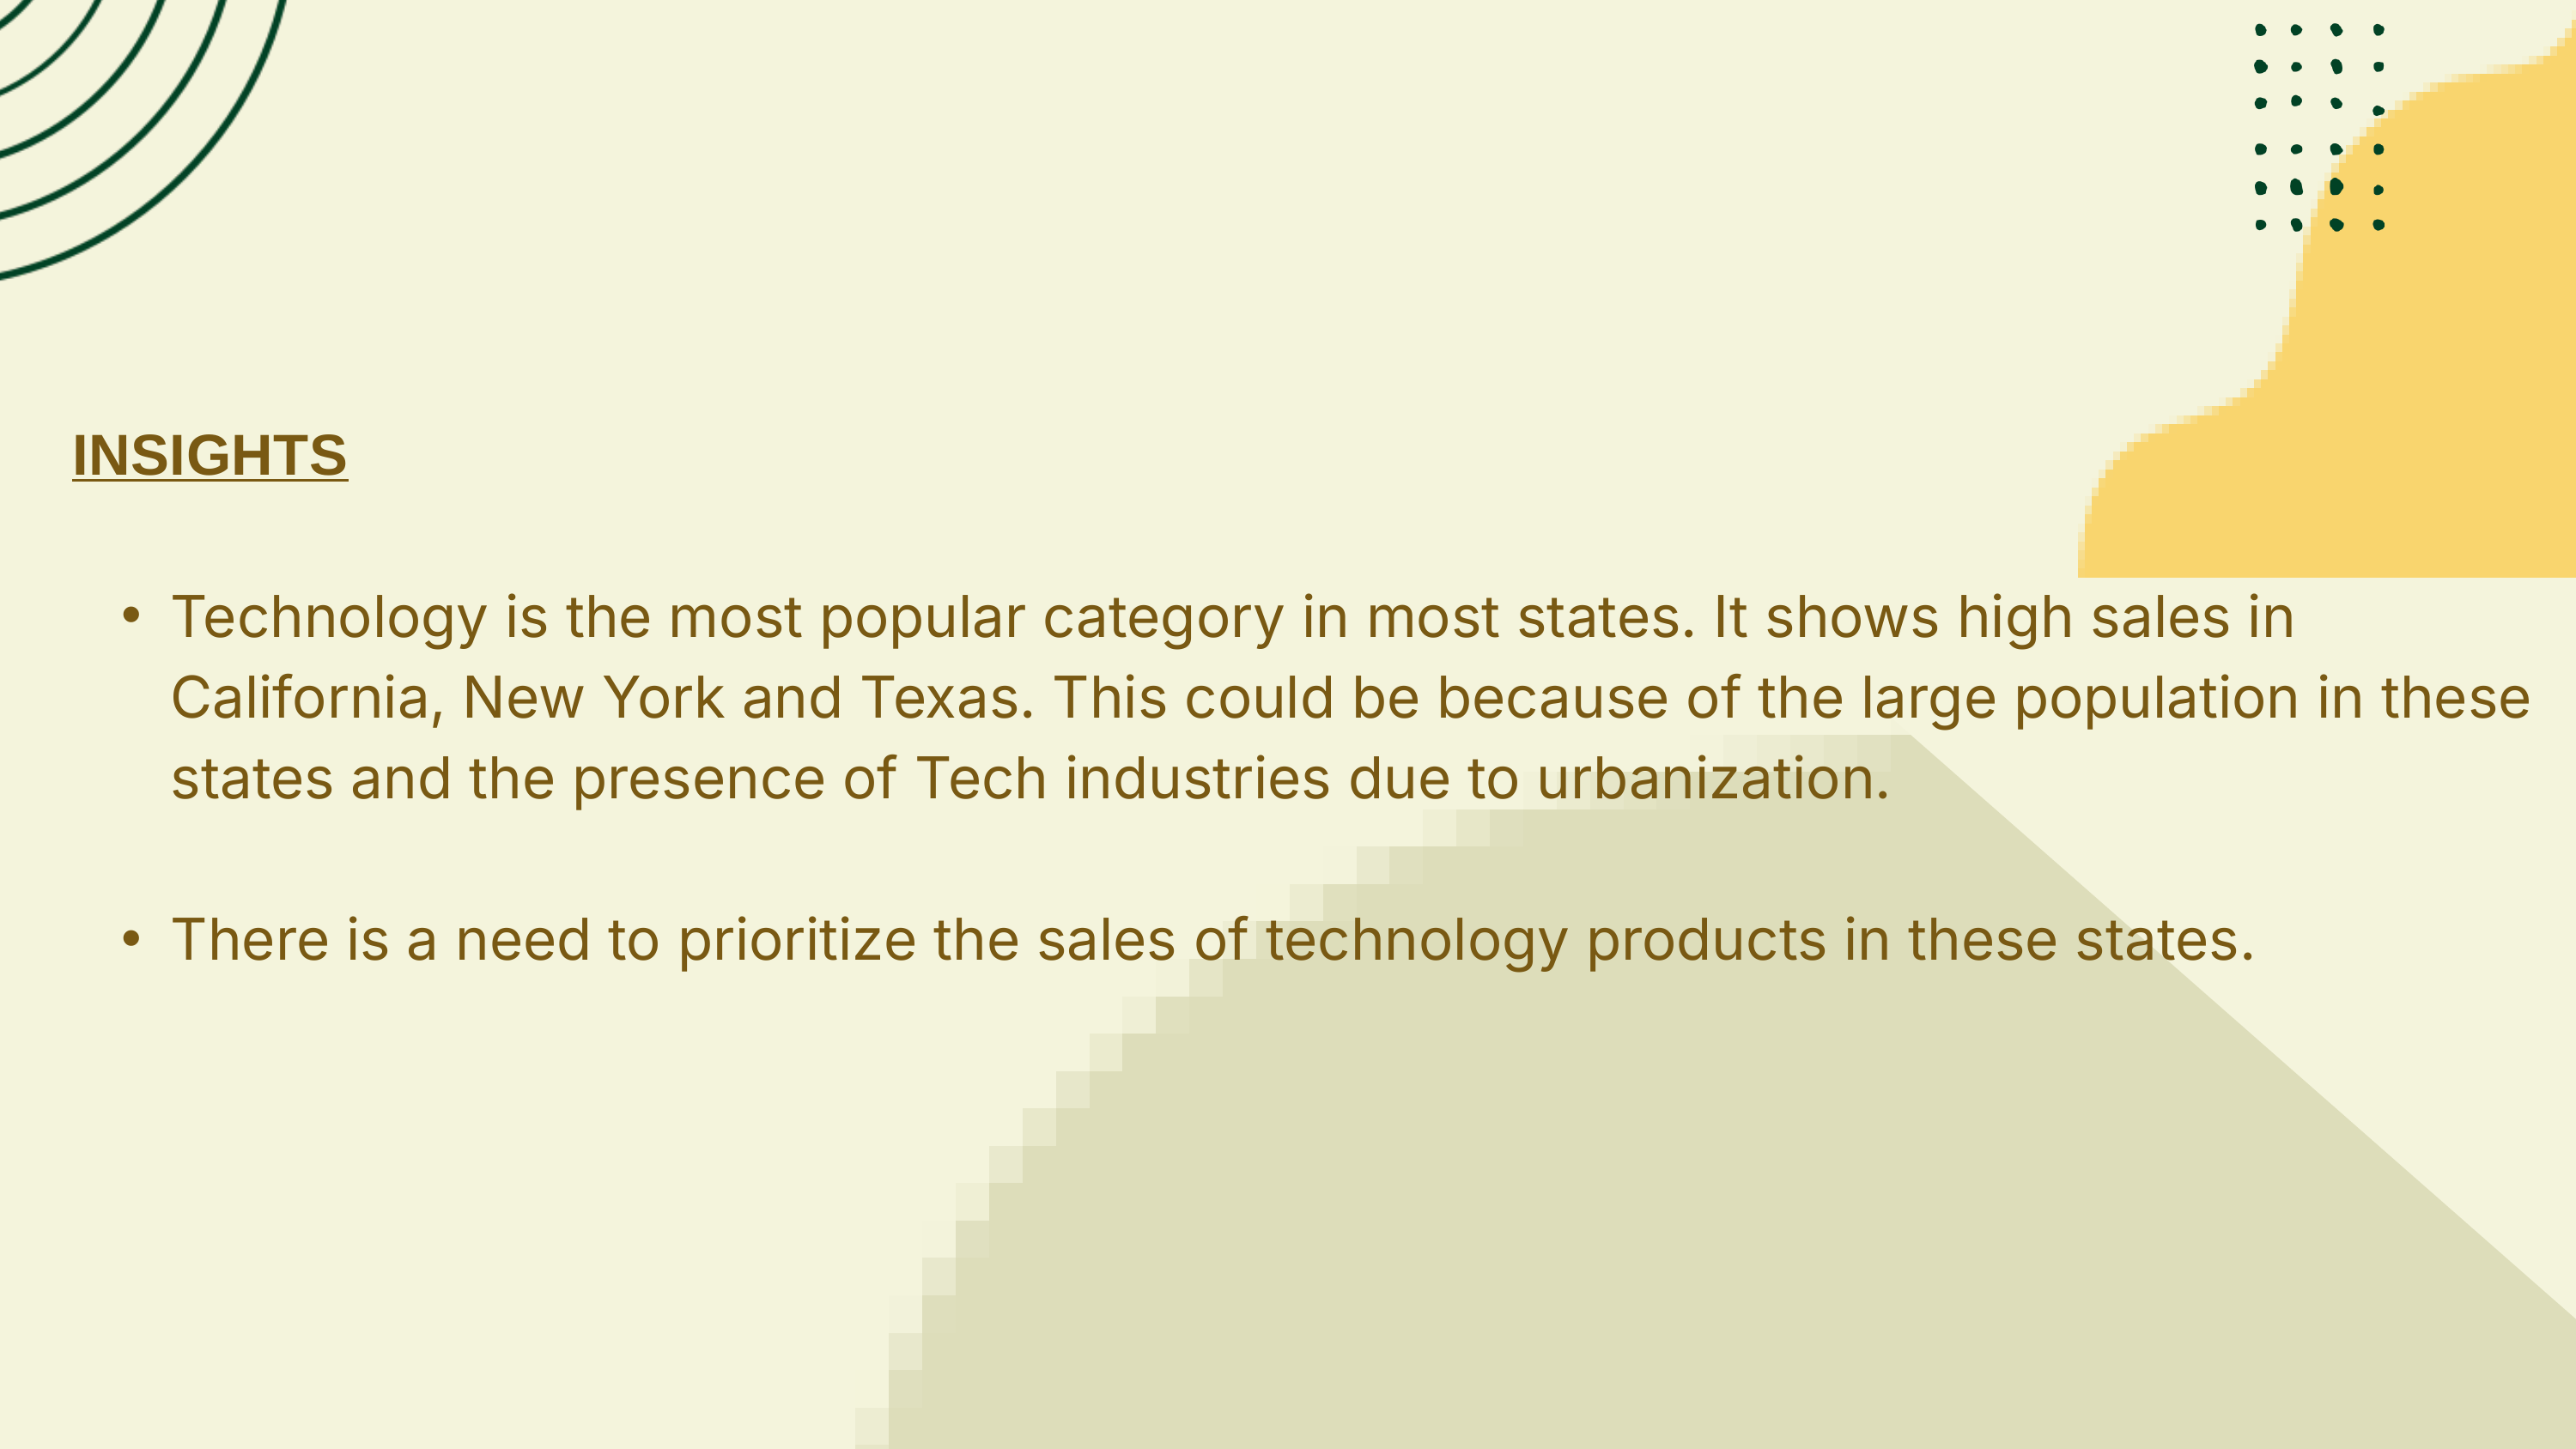

INSIGHTS

Technology is the most popular category in most states. It shows high sales in California, New York and Texas. This could be because of the large population in these states and the presence of Tech industries due to urbanization.

There is a need to prioritize the sales of technology products in these states.